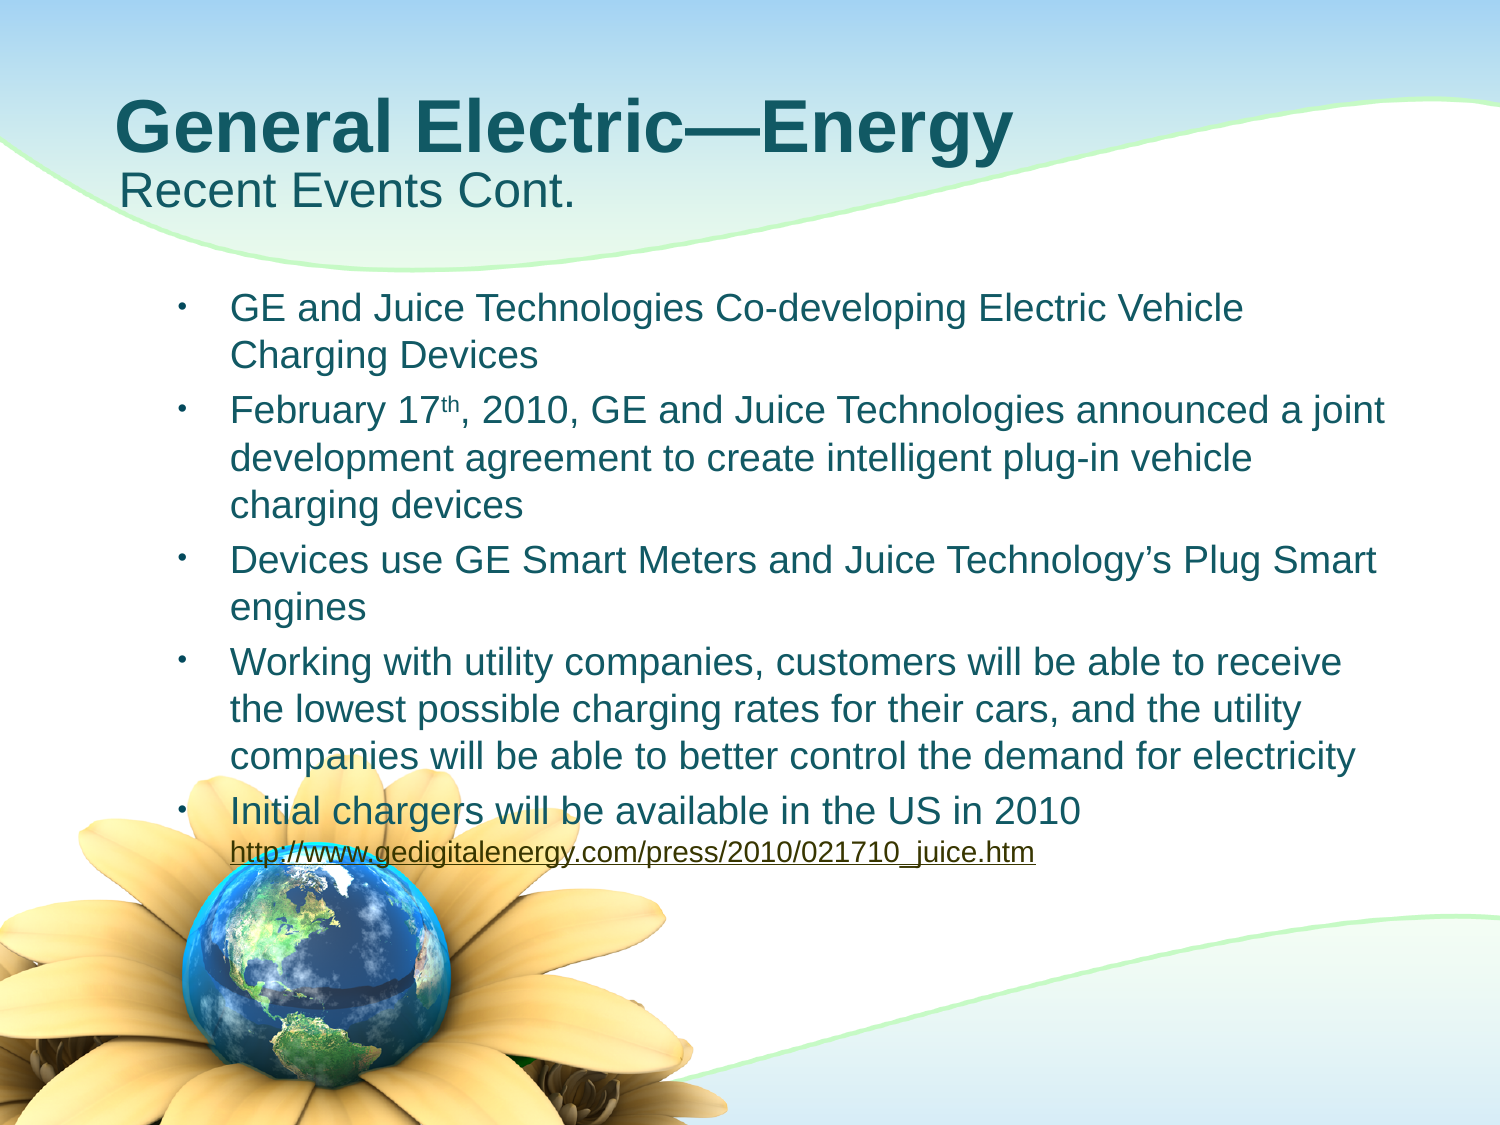

# General Electric—Energy
Recent Events Cont.
GE and Juice Technologies Co-developing Electric Vehicle Charging Devices
February 17th, 2010, GE and Juice Technologies announced a joint development agreement to create intelligent plug-in vehicle charging devices
Devices use GE Smart Meters and Juice Technology’s Plug Smart engines
Working with utility companies, customers will be able to receive the lowest possible charging rates for their cars, and the utility companies will be able to better control the demand for electricity
Initial chargers will be available in the US in 2010				http://www.gedigitalenergy.com/press/2010/021710_juice.htm